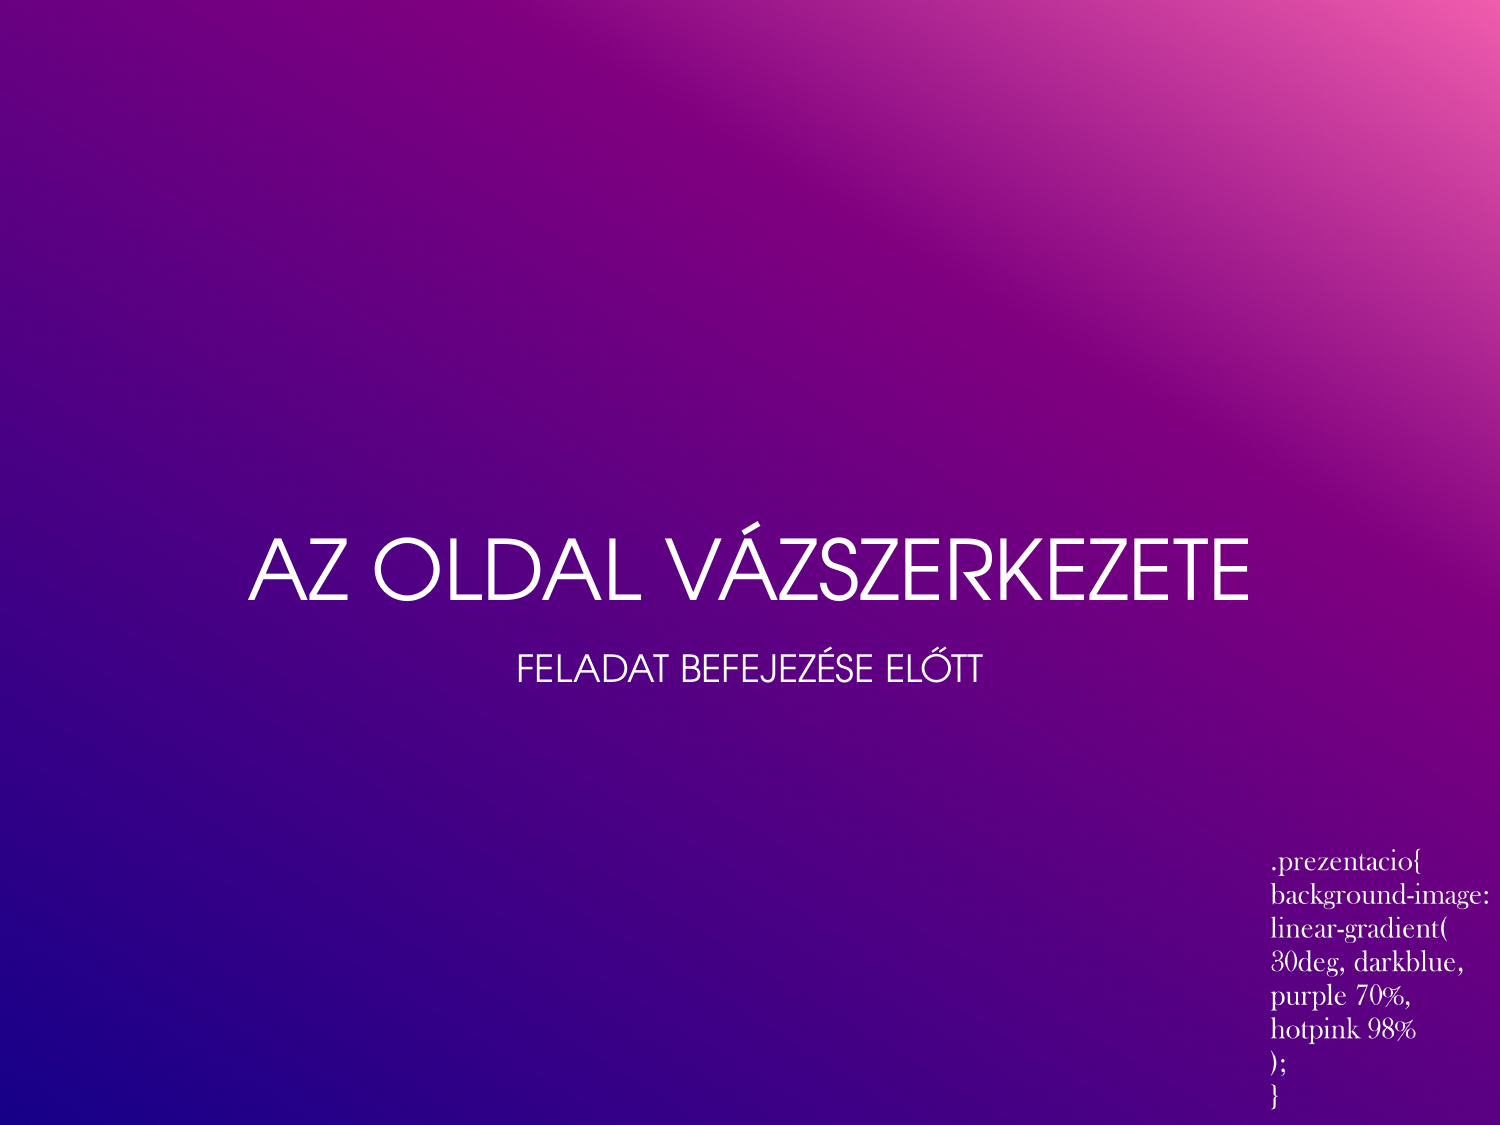

# Az oldal vázszerkezete
Feladat befejezése előtt